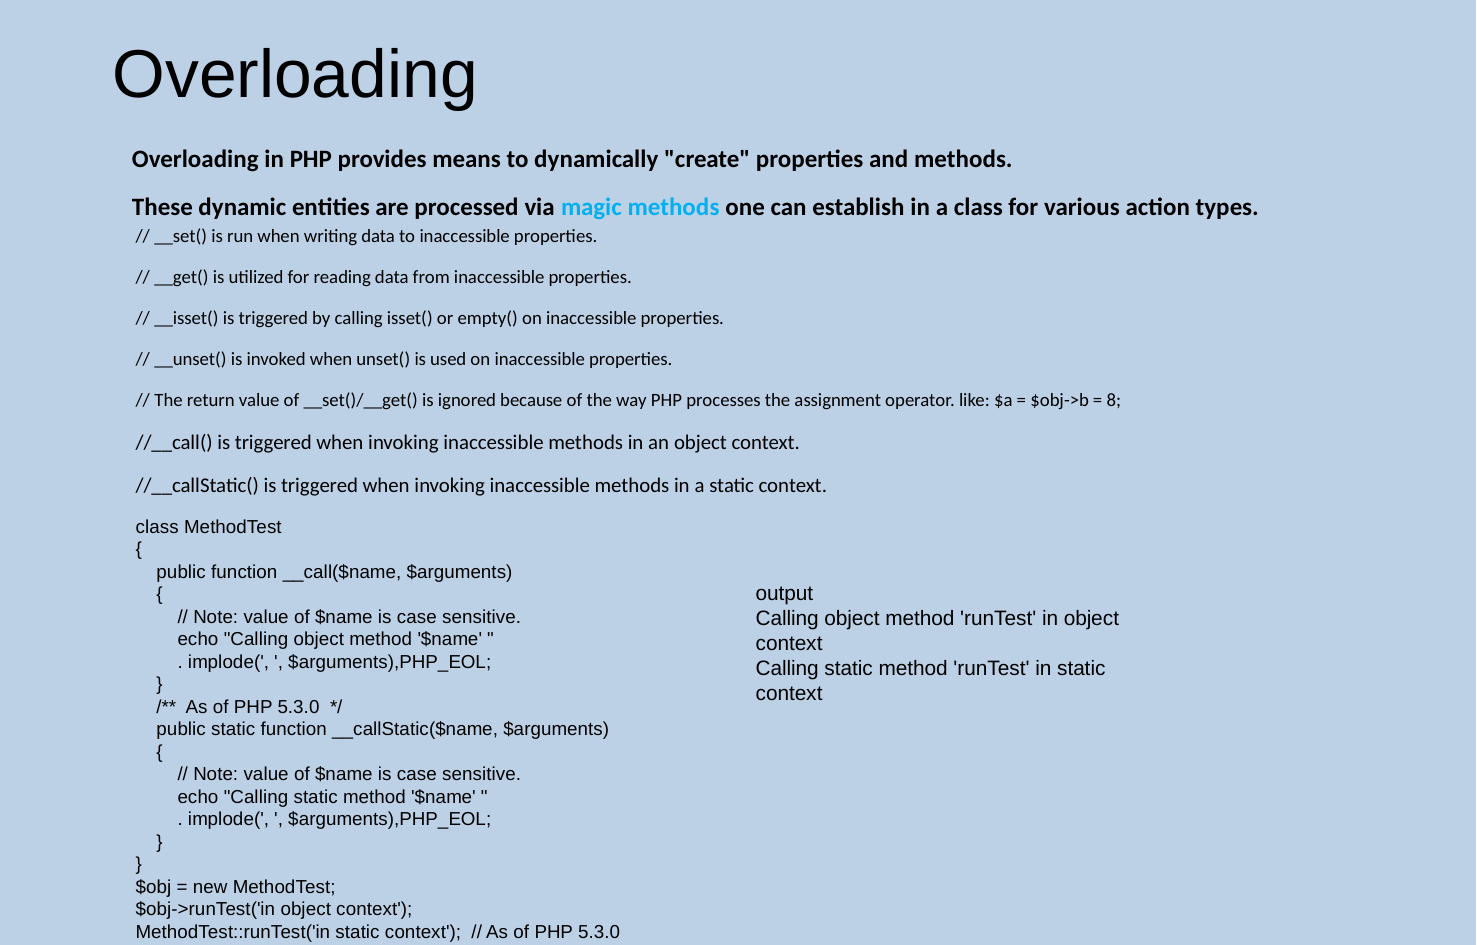

Overloading
Overloading in PHP provides means to dynamically "create" properties and methods.
These dynamic entities are processed via magic methods one can establish in a class for various action types.

// __set() is run when writing data to inaccessible properties.
// __get() is utilized for reading data from inaccessible properties.
// __isset() is triggered by calling isset() or empty() on inaccessible properties.
// __unset() is invoked when unset() is used on inaccessible properties.
// The return value of __set()/__get() is ignored because of the way PHP processes the assignment operator. like: $a = $obj->b = 8;
//__call() is triggered when invoking inaccessible methods in an object context.
//__callStatic() is triggered when invoking inaccessible methods in a static context.
class MethodTest
{
    public function __call($name, $arguments)
    {
        // Note: value of $name is case sensitive.
        echo "Calling object method '$name' "
        . implode(', ', $arguments),PHP_EOL;
    }
    /**  As of PHP 5.3.0  */
    public static function __callStatic($name, $arguments)
    {
        // Note: value of $name is case sensitive.
        echo "Calling static method '$name' "
        . implode(', ', $arguments),PHP_EOL;
    }
}
$obj = new MethodTest;
$obj->runTest('in object context');
MethodTest::runTest('in static context');  // As of PHP 5.3.0
output
Calling object method 'runTest' in object context
Calling static method 'runTest' in static
context